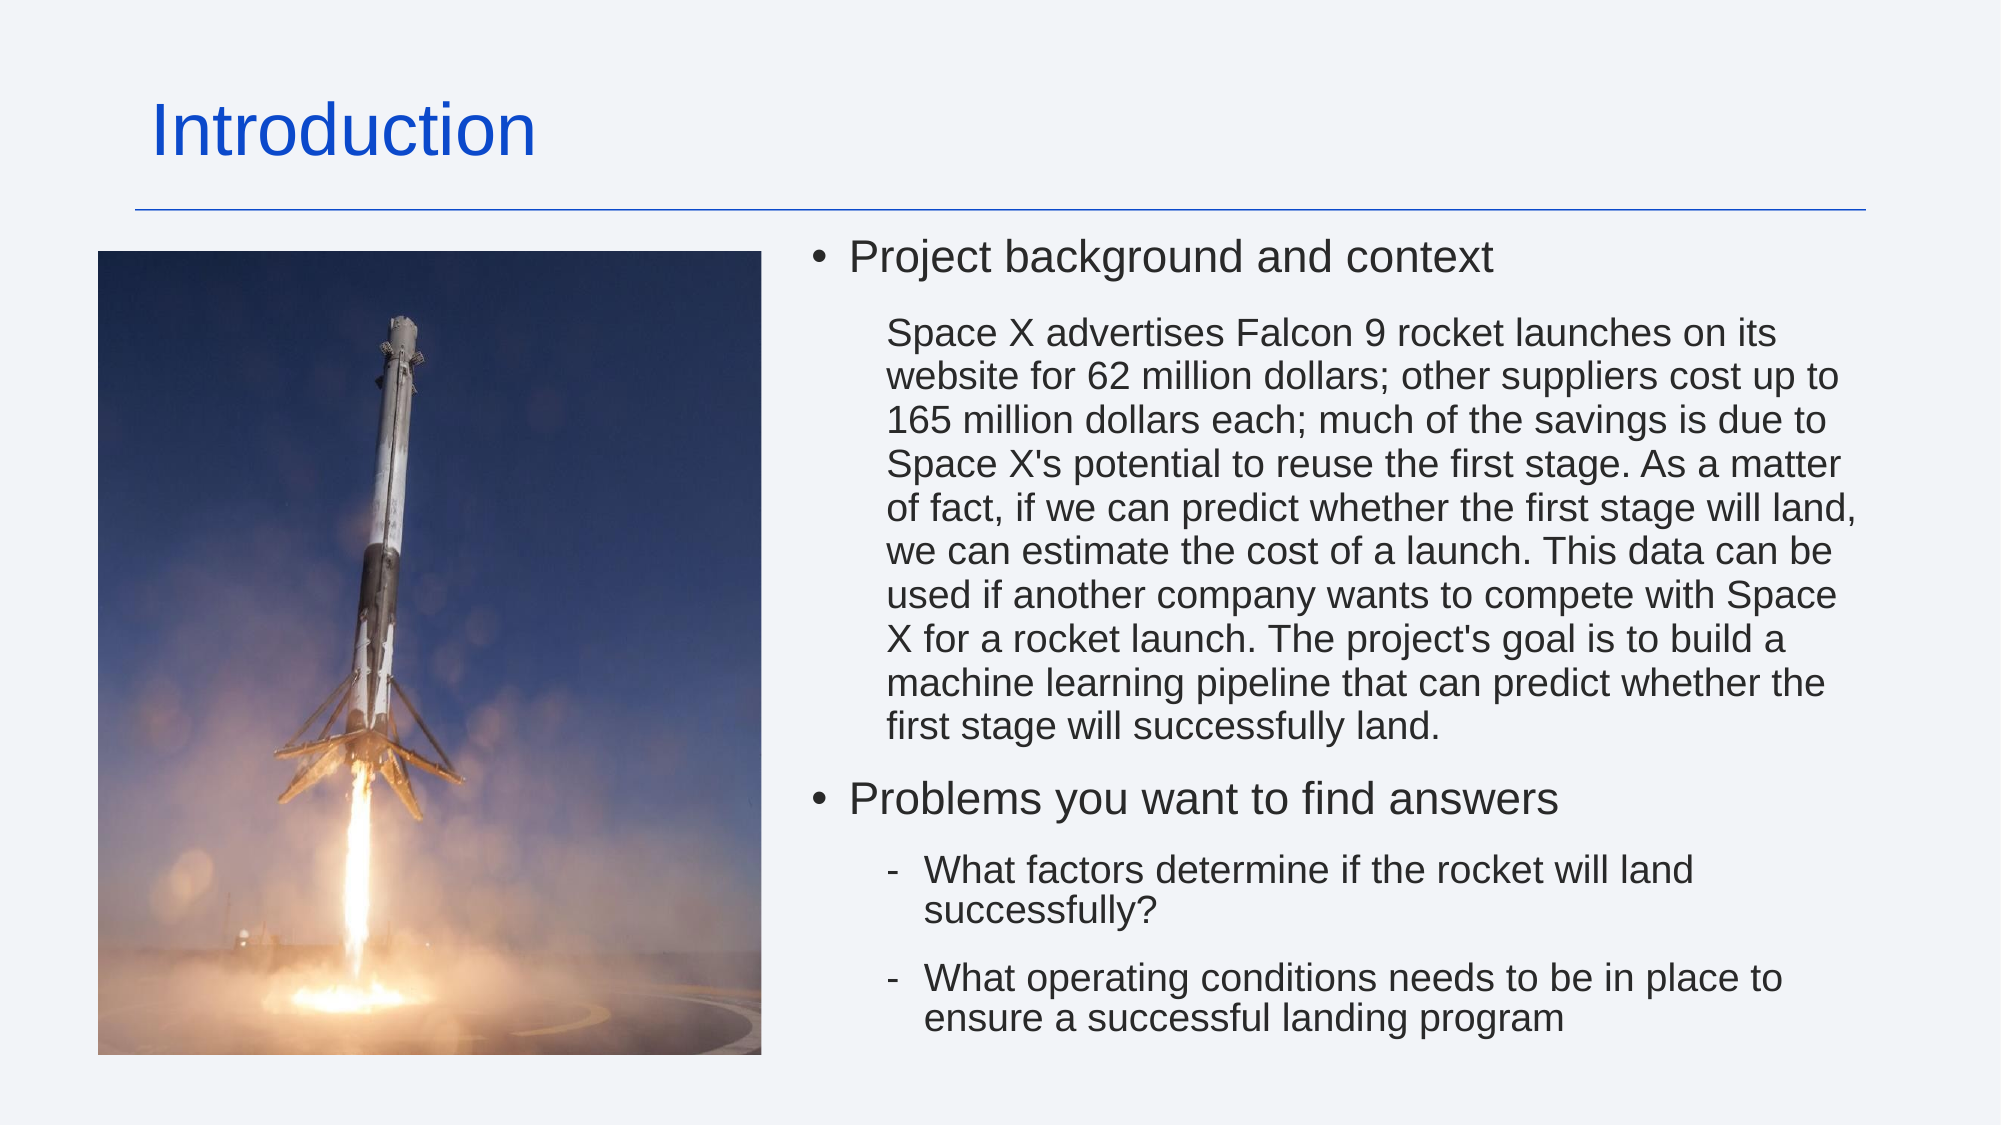

Introduction
Project background and context
Space X advertises Falcon 9 rocket launches on its website for 62 million dollars; other suppliers cost up to 165 million dollars each; much of the savings is due to Space X's potential to reuse the first stage. As a matter of fact, if we can predict whether the first stage will land, we can estimate the cost of a launch. This data can be used if another company wants to compete with Space X for a rocket launch. The project's goal is to build a machine learning pipeline that can predict whether the first stage will successfully land.
Problems you want to find answers
What factors determine if the rocket will land successfully?
What operating conditions needs to be in place to ensure a successful landing program

4